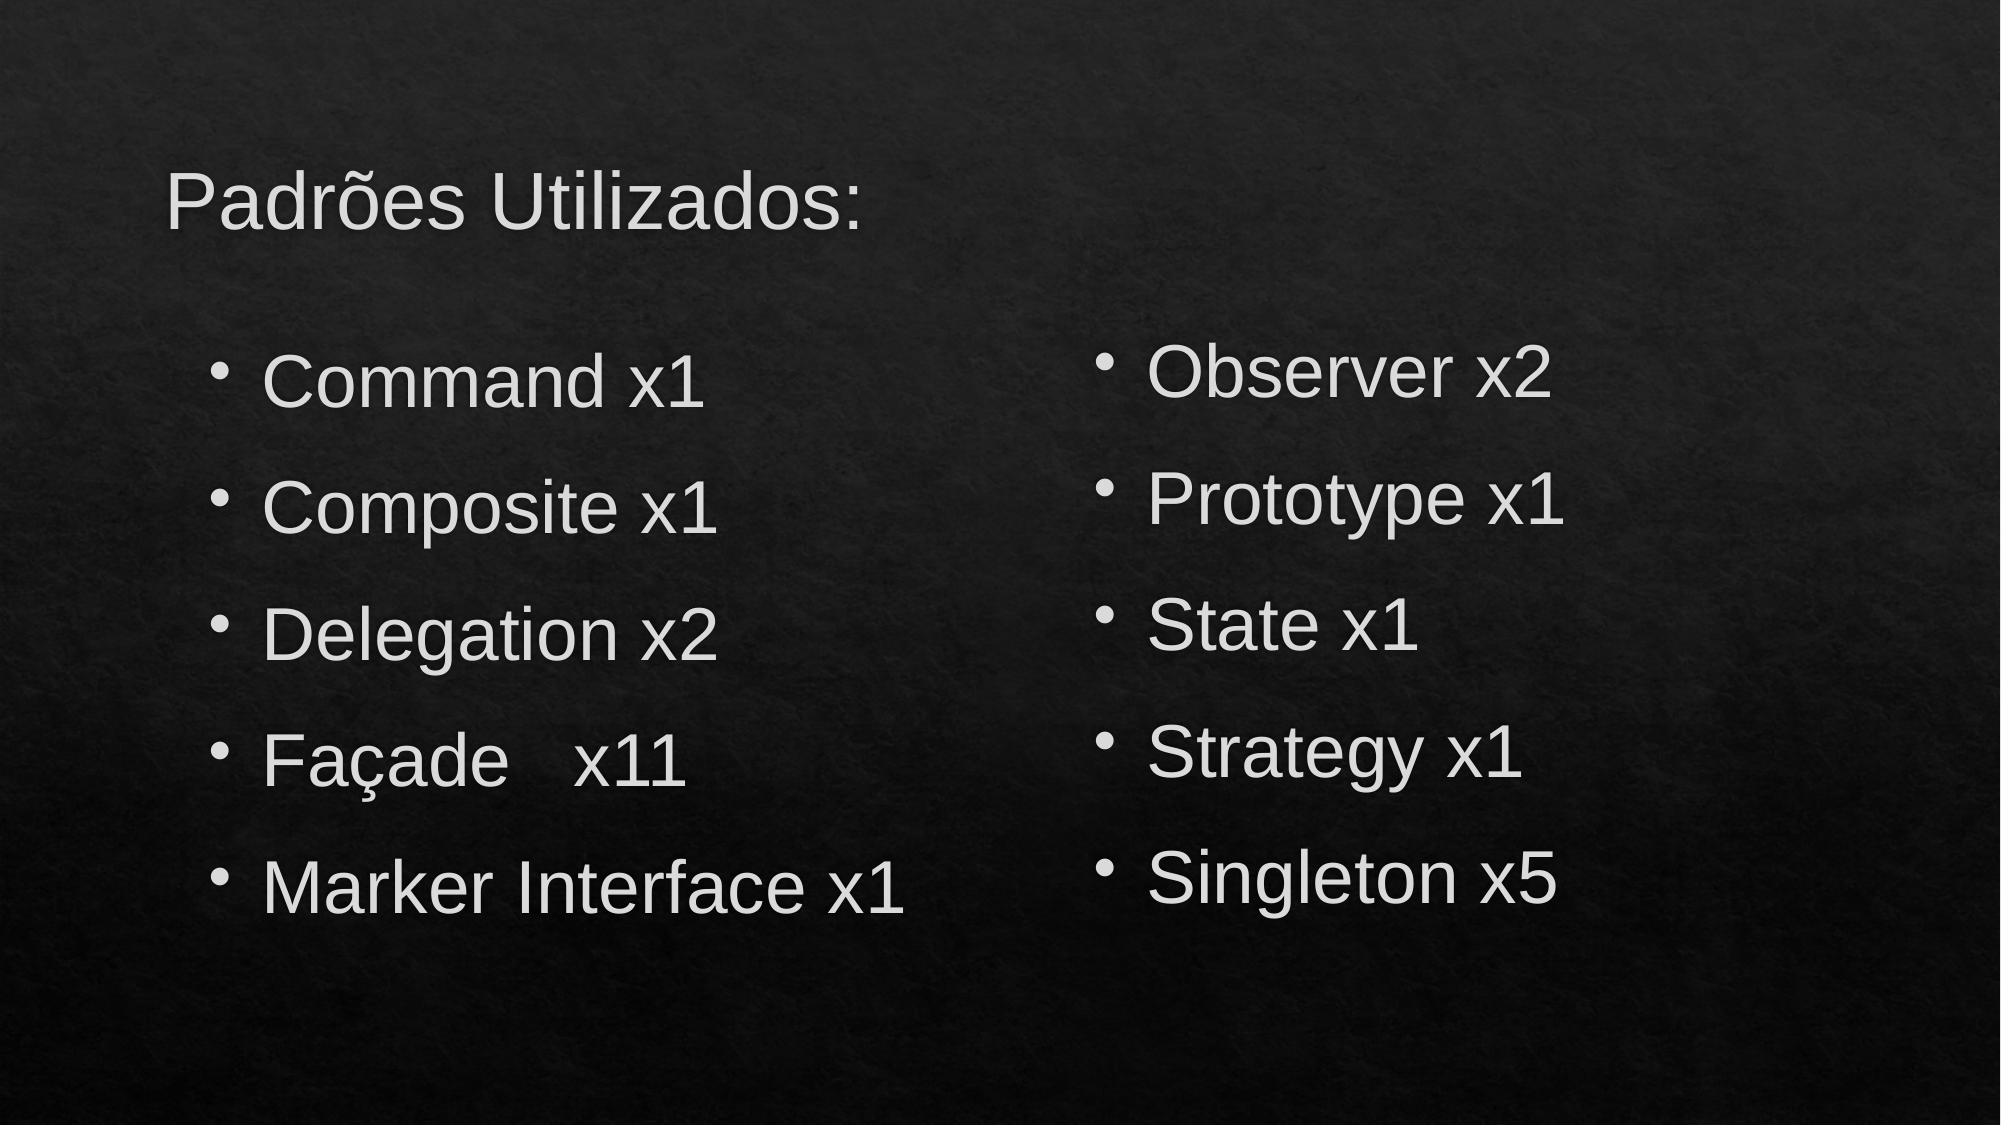

# Padrões Utilizados:
Observer x2
Prototype x1
State x1
Strategy x1
Singleton x5
Command x1
Composite x1
Delegation x2
Façade   x11
Marker Interface x1